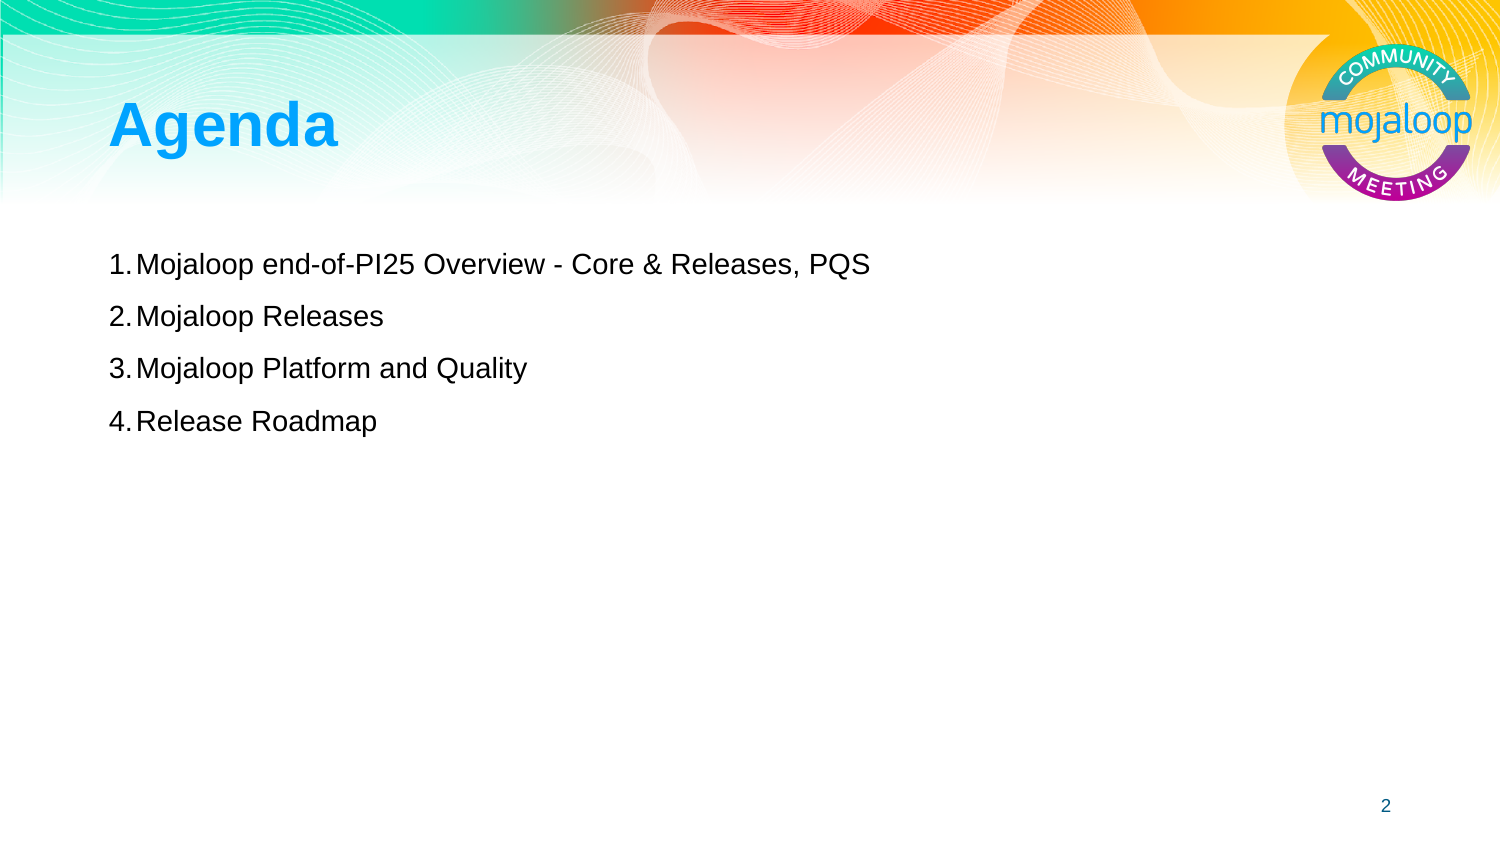

# Agenda
Mojaloop end-of-PI25 Overview - Core & Releases, PQS
Mojaloop Releases
Mojaloop Platform and Quality
Release Roadmap
2